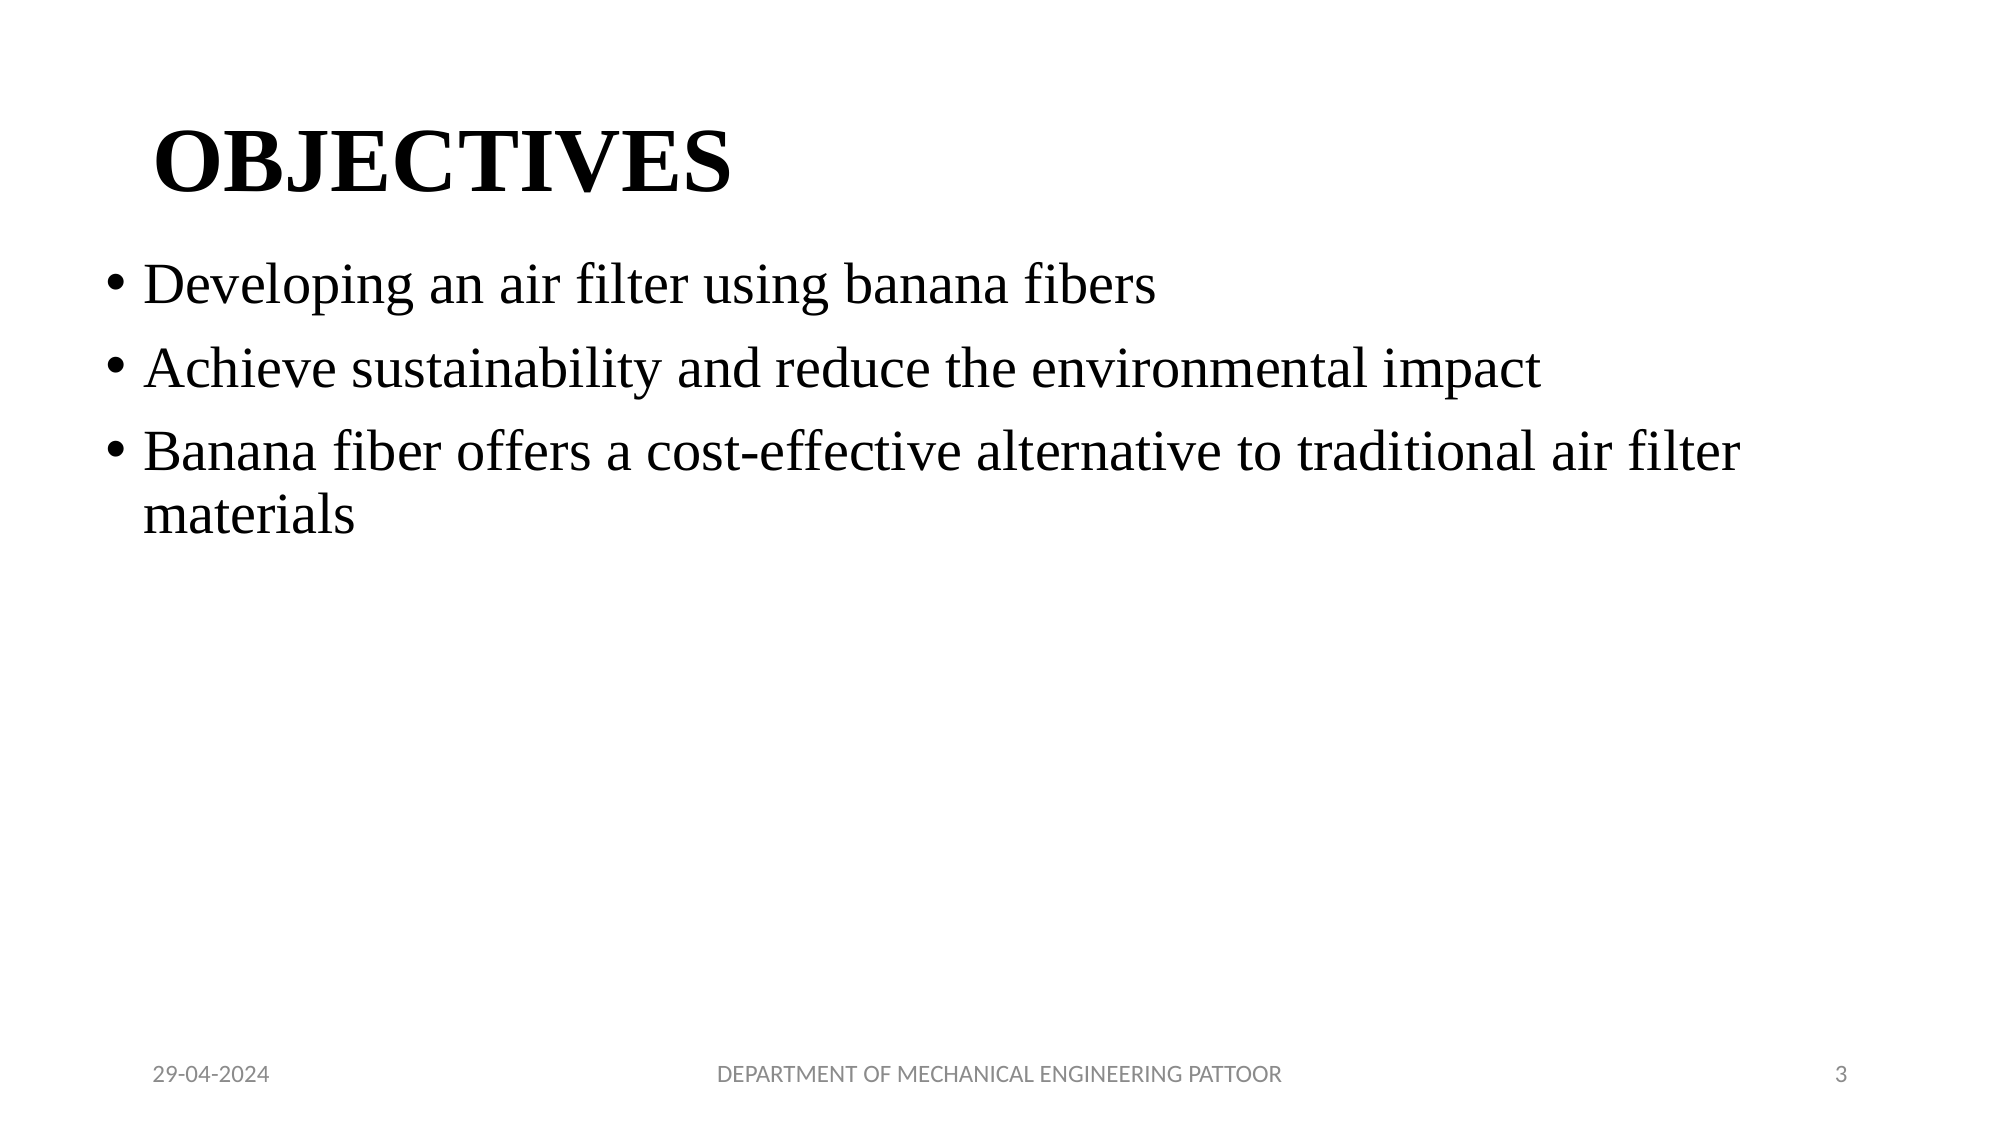

# OBJECTIVES
Developing an air filter using banana fibers
Achieve sustainability and reduce the environmental impact
Banana fiber offers a cost-effective alternative to traditional air filter materials
29-04-2024
DEPARTMENT OF MECHANICAL ENGINEERING PATTOOR
3